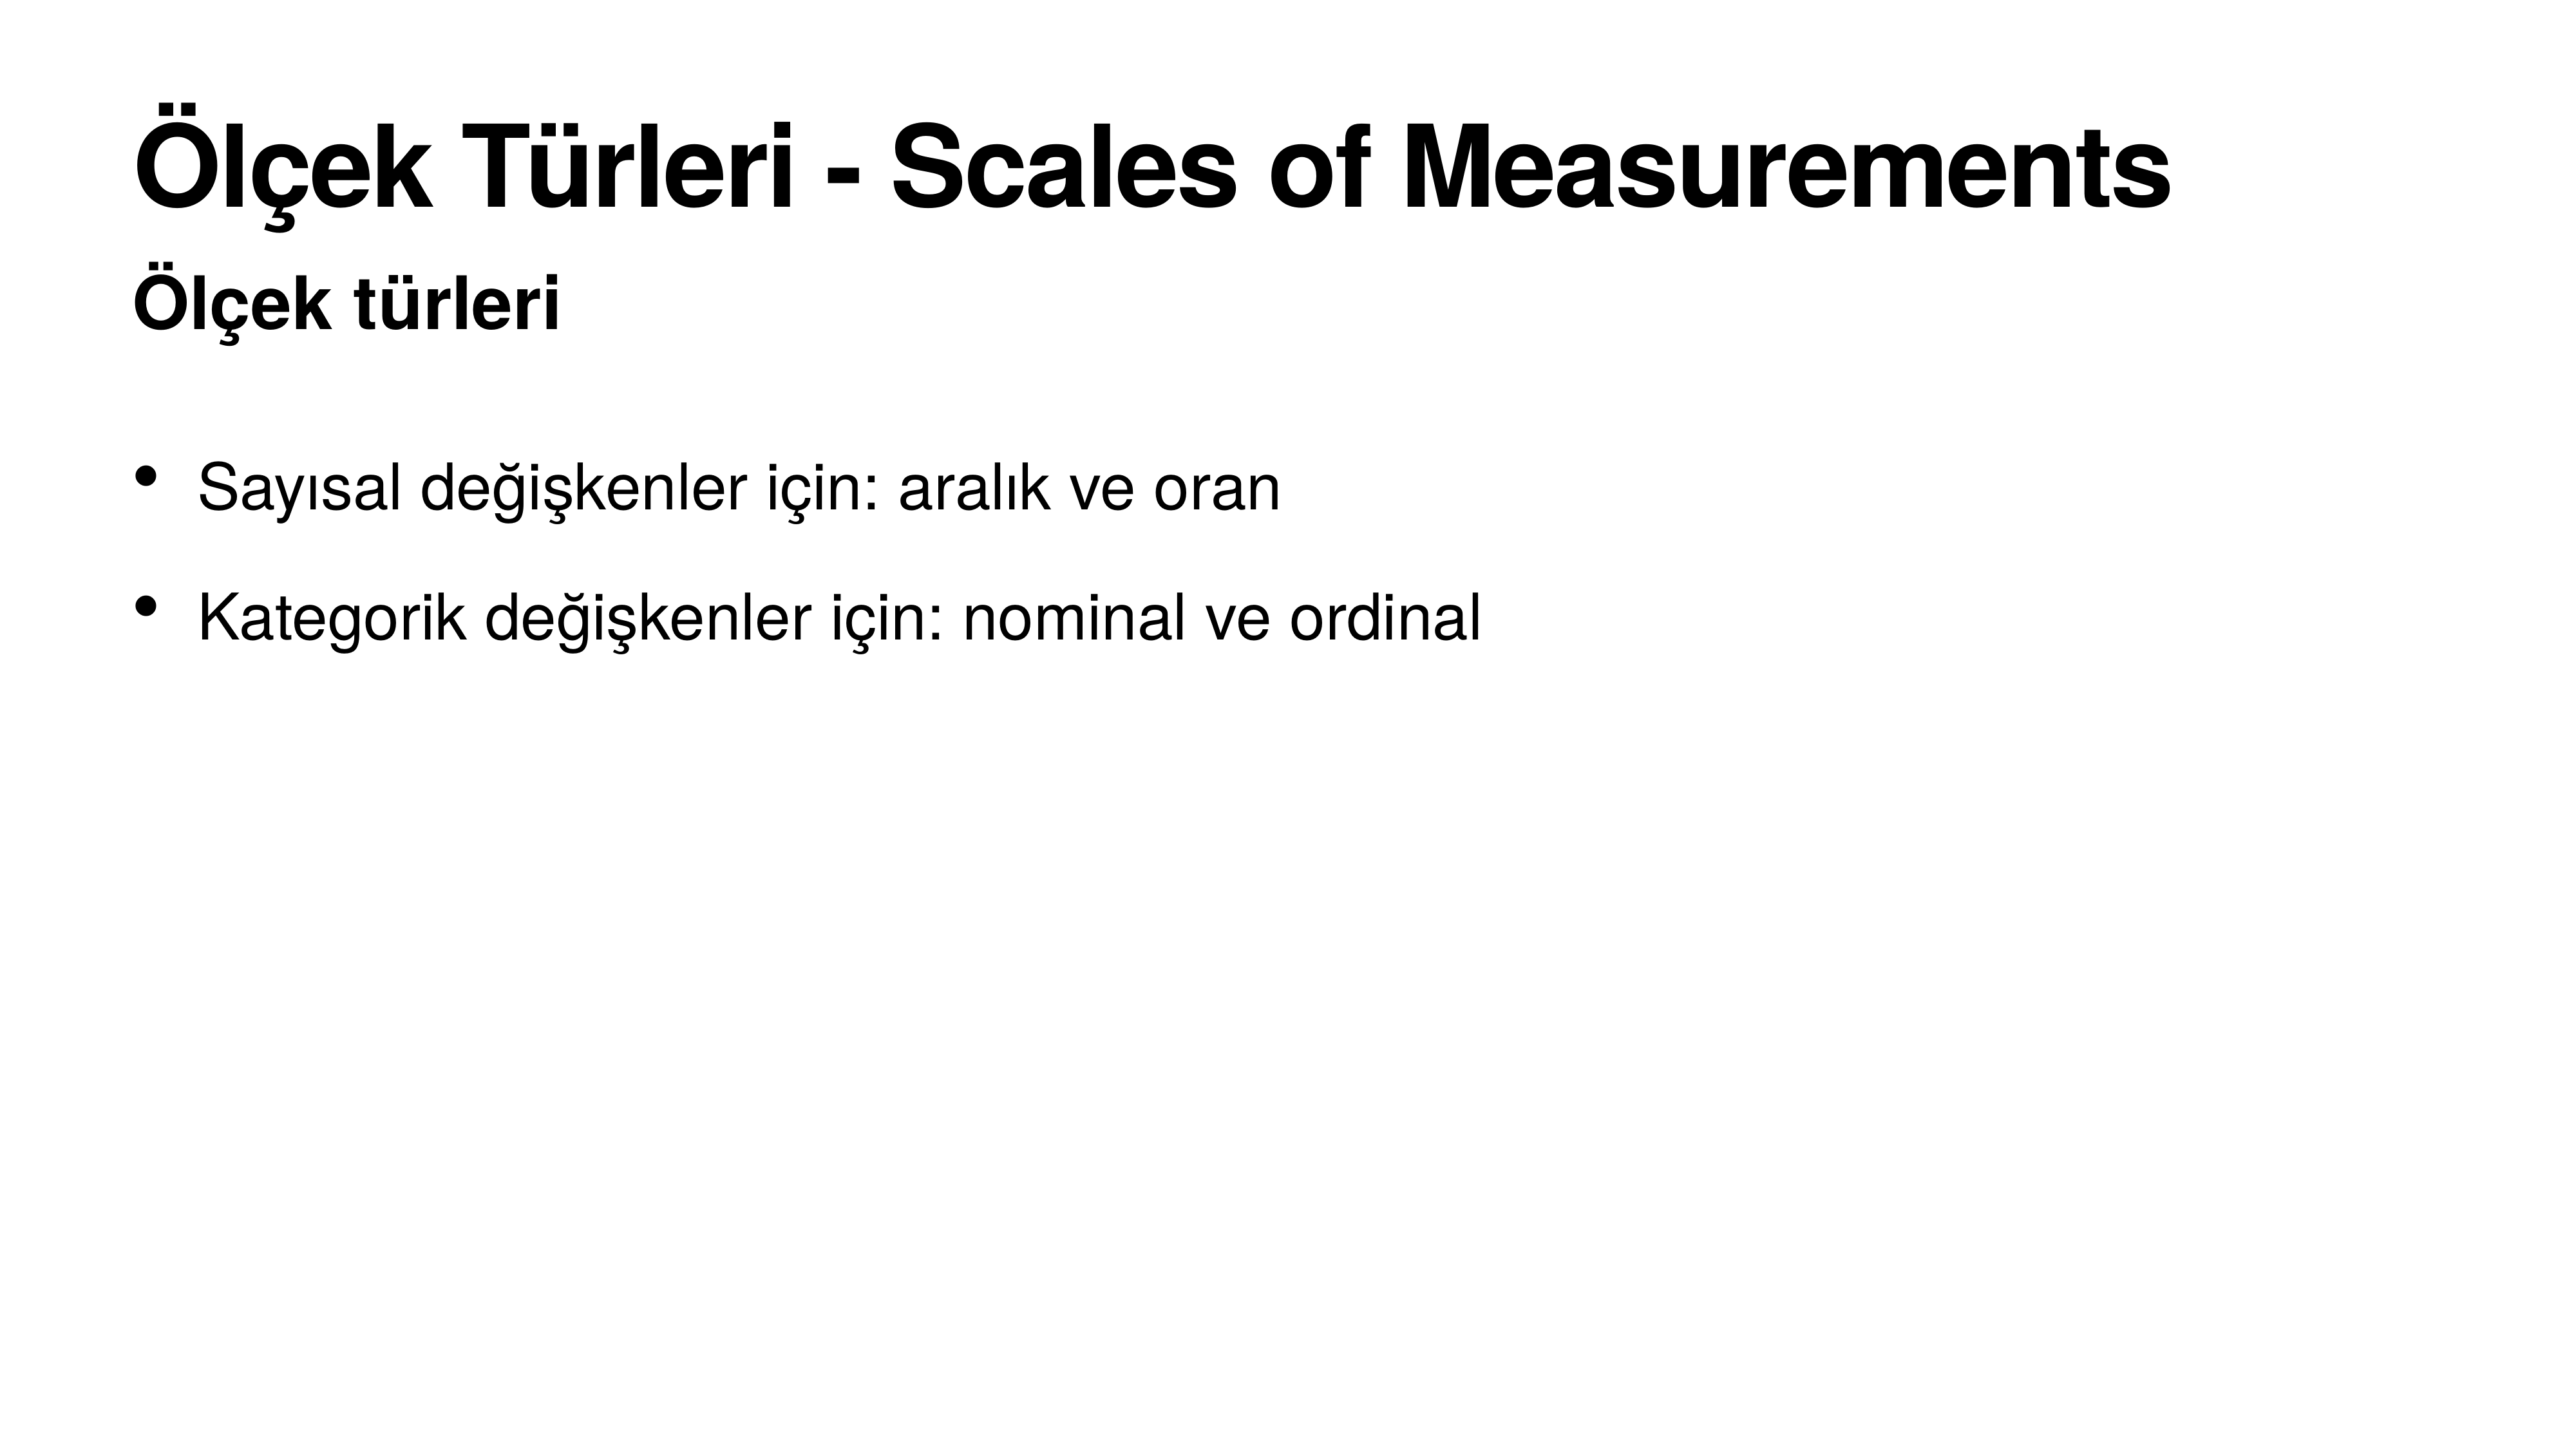

# Ölçek Türleri - Scales of Measurements
Ölçek türleri
Sayısal değişkenler için: aralık ve oran
Kategorik değişkenler için: nominal ve ordinal